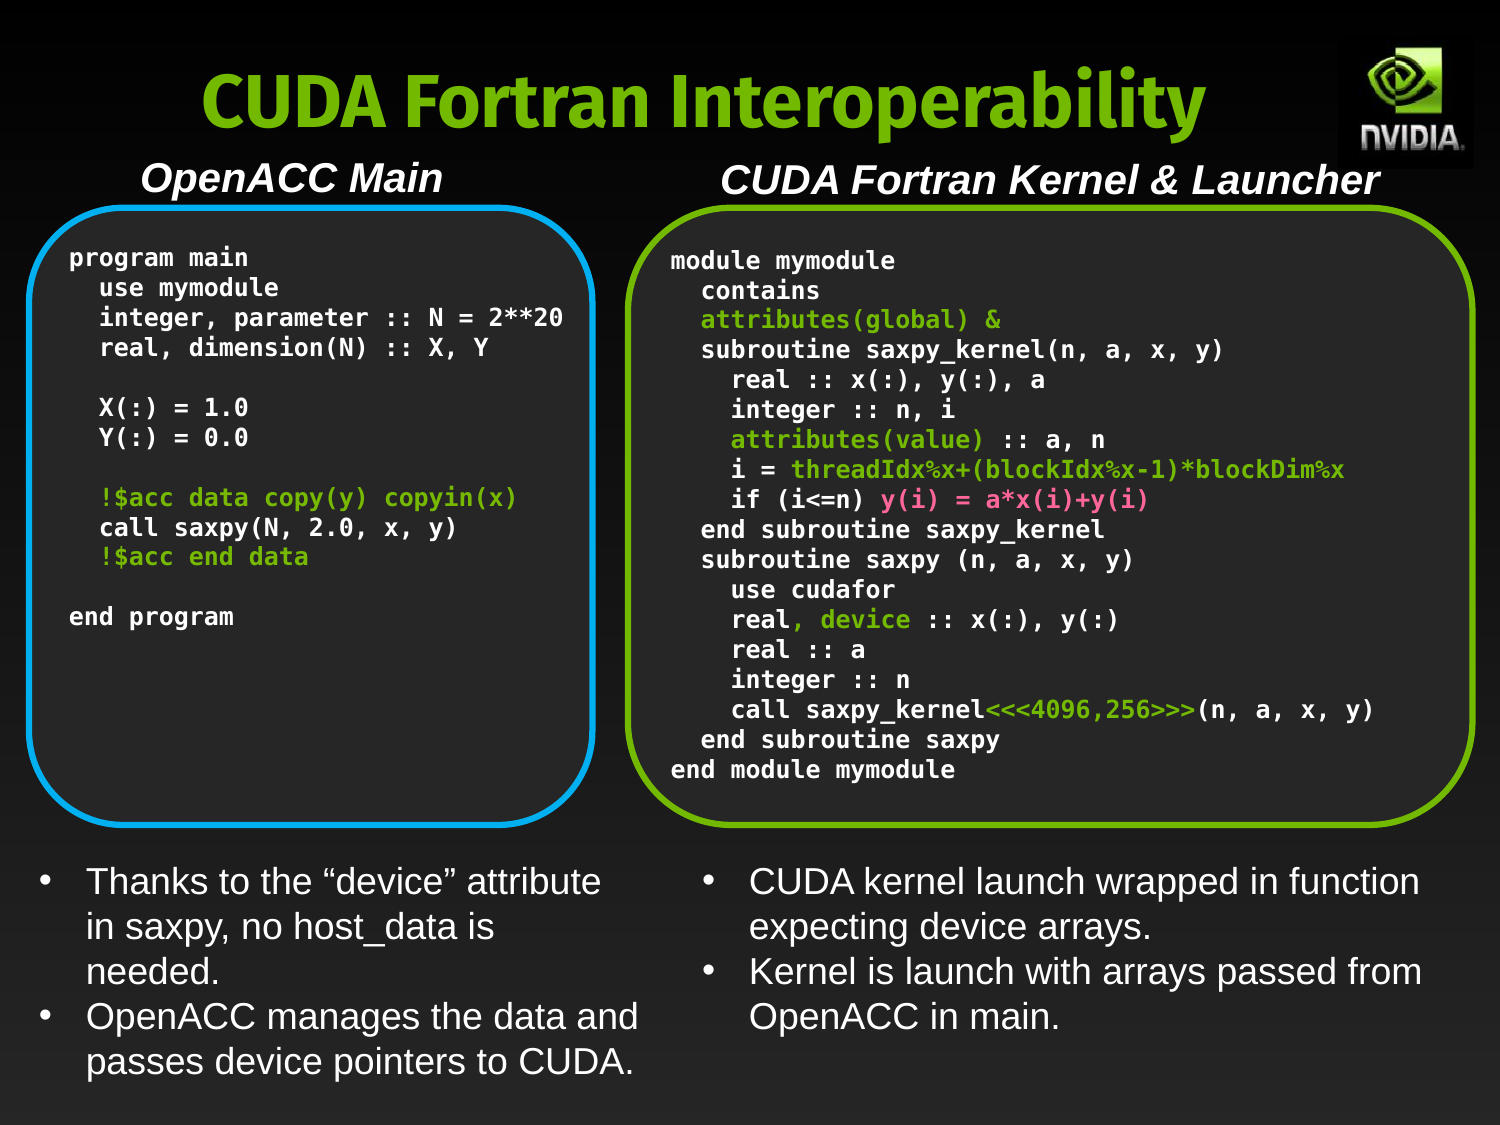

# CUDA Fortran Interoperability
OpenACC Main
CUDA Fortran Kernel & Launcher
program main
  use mymodule
  integer, parameter :: N = 2**20
  real, dimension(N) :: X, Y

  X(:) = 1.0
  Y(:) = 0.0

  !$acc data copy(y) copyin(x)
  call saxpy(N, 2.0, x, y)
  !$acc end data

end program

module mymodule
  contains
  attributes(global) &
  subroutine saxpy_kernel(n, a, x, y)
    real :: x(:), y(:), a
    integer :: n, i
    attributes(value) :: a, n
    i = threadIdx%x+(blockIdx%x-1)*blockDim%x
    if (i<=n) y(i) = a*x(i)+y(i)
  end subroutine saxpy_kernel
  subroutine saxpy (n, a, x, y)
    use cudafor
    real, device :: x(:), y(:)
    real :: a
    integer :: n
    call saxpy_kernel<<<4096,256>>>(n, a, x, y)
  end subroutine saxpy
end module mymodule
Thanks to the “device” attribute in saxpy, no host_data is needed.
OpenACC manages the data and passes device pointers to CUDA.
CUDA kernel launch wrapped in function expecting device arrays.
Kernel is launch with arrays passed from OpenACC in main.